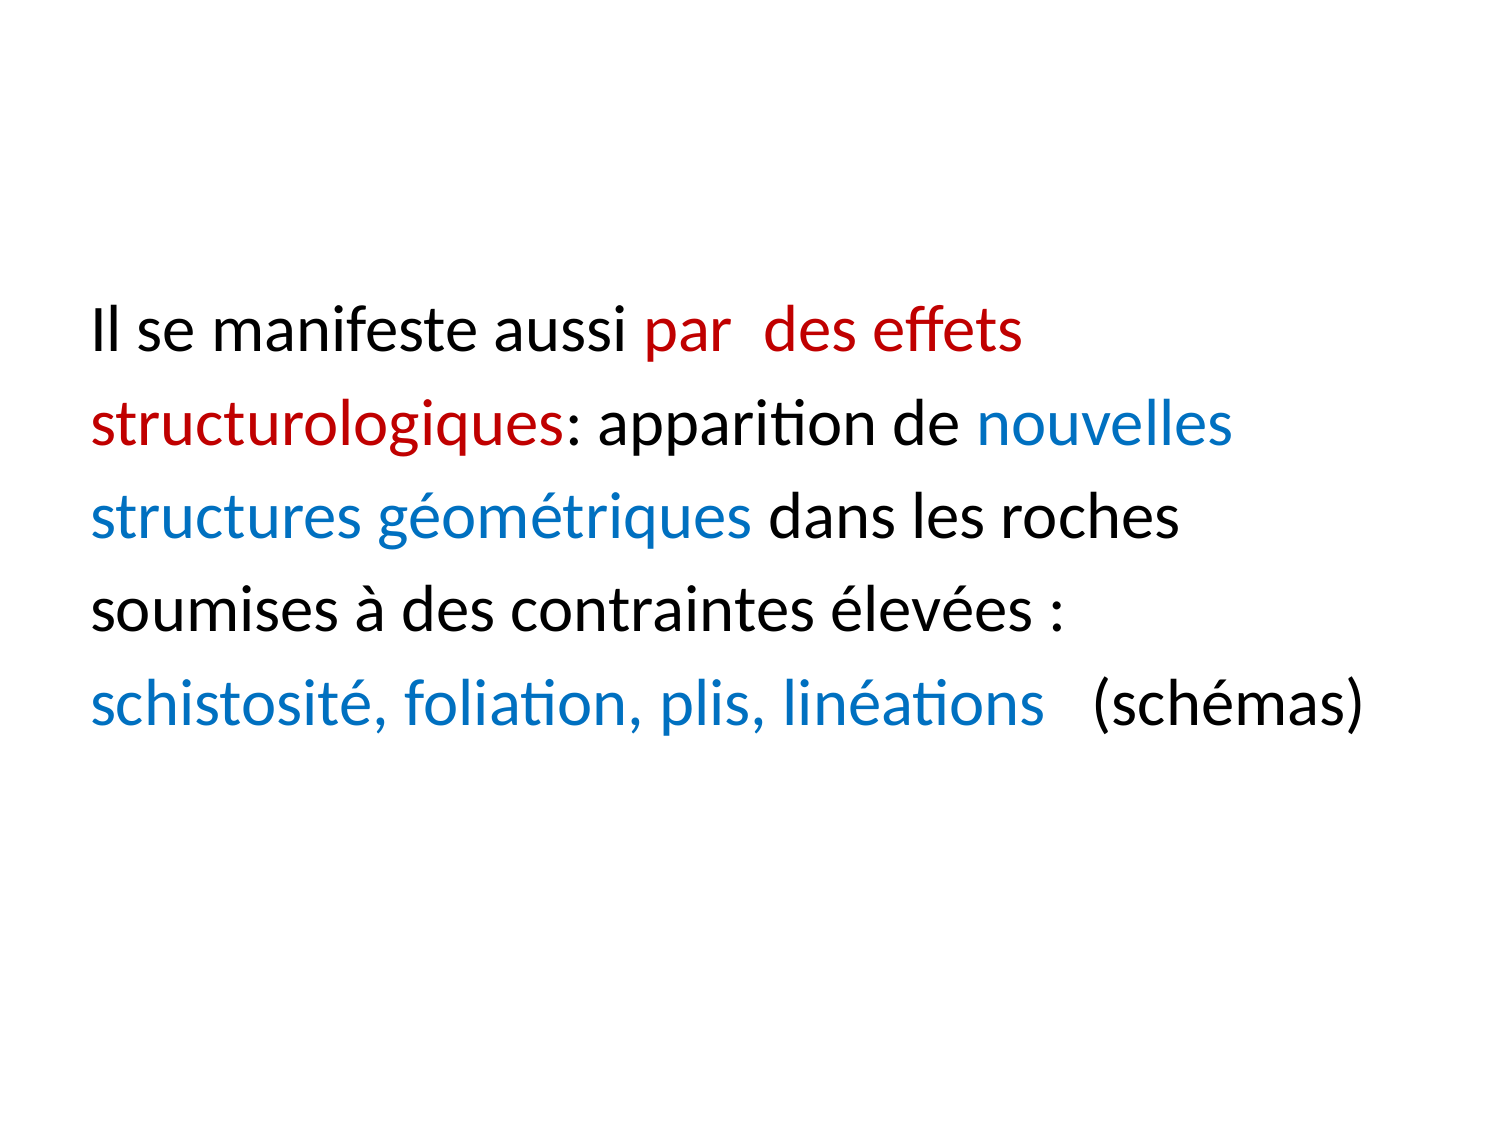

Il se manifeste aussi par  des effets
structurologiques: apparition de nouvelles
structures géométriques dans les roches
soumises à des contraintes élevées :
schistosité, foliation, plis, linéations   (schémas)